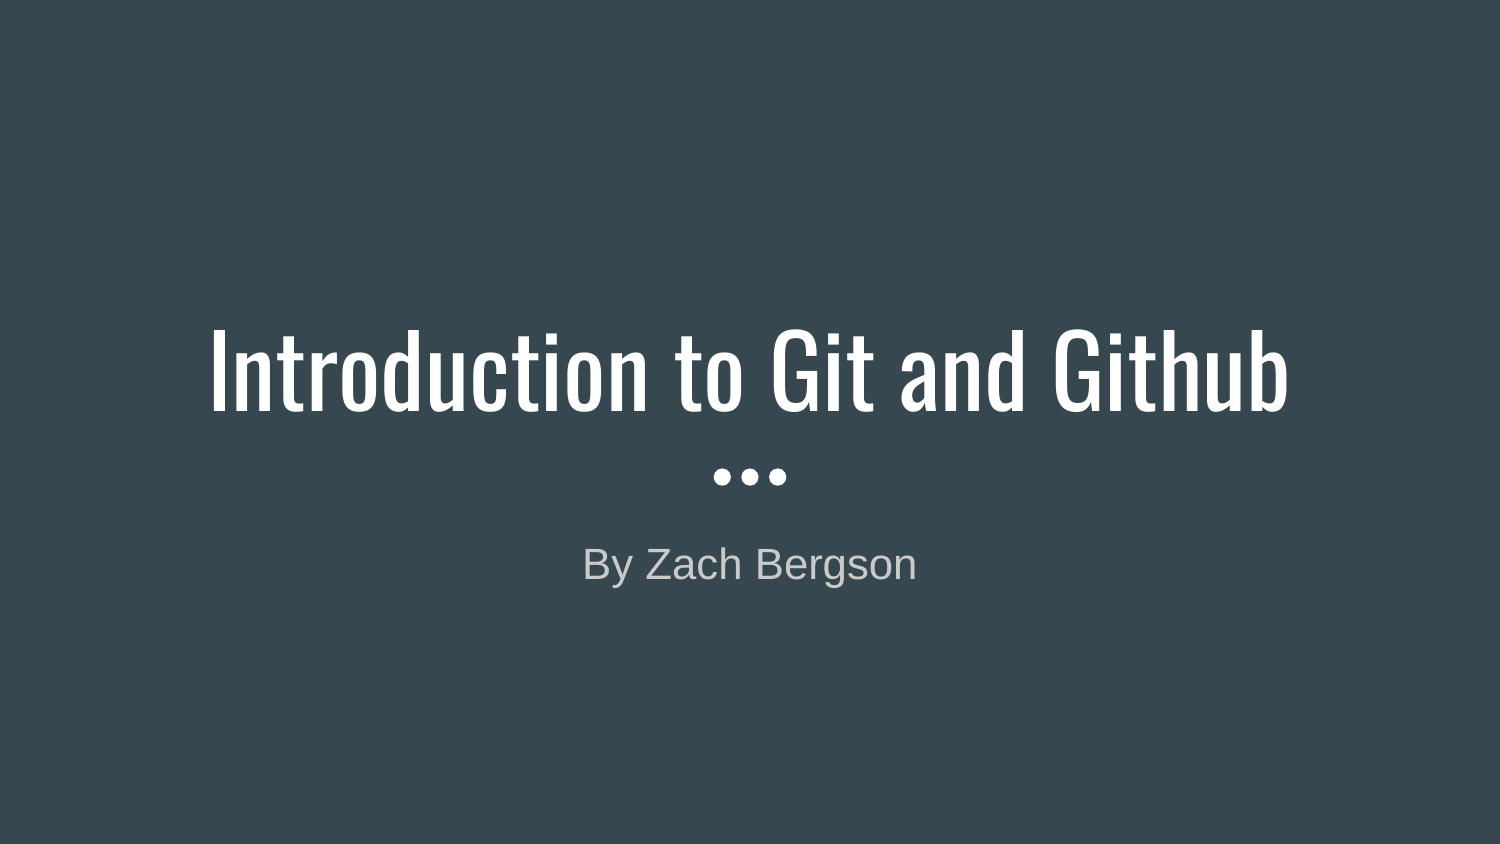

# Introduction to Git and Github
By Zach Bergson